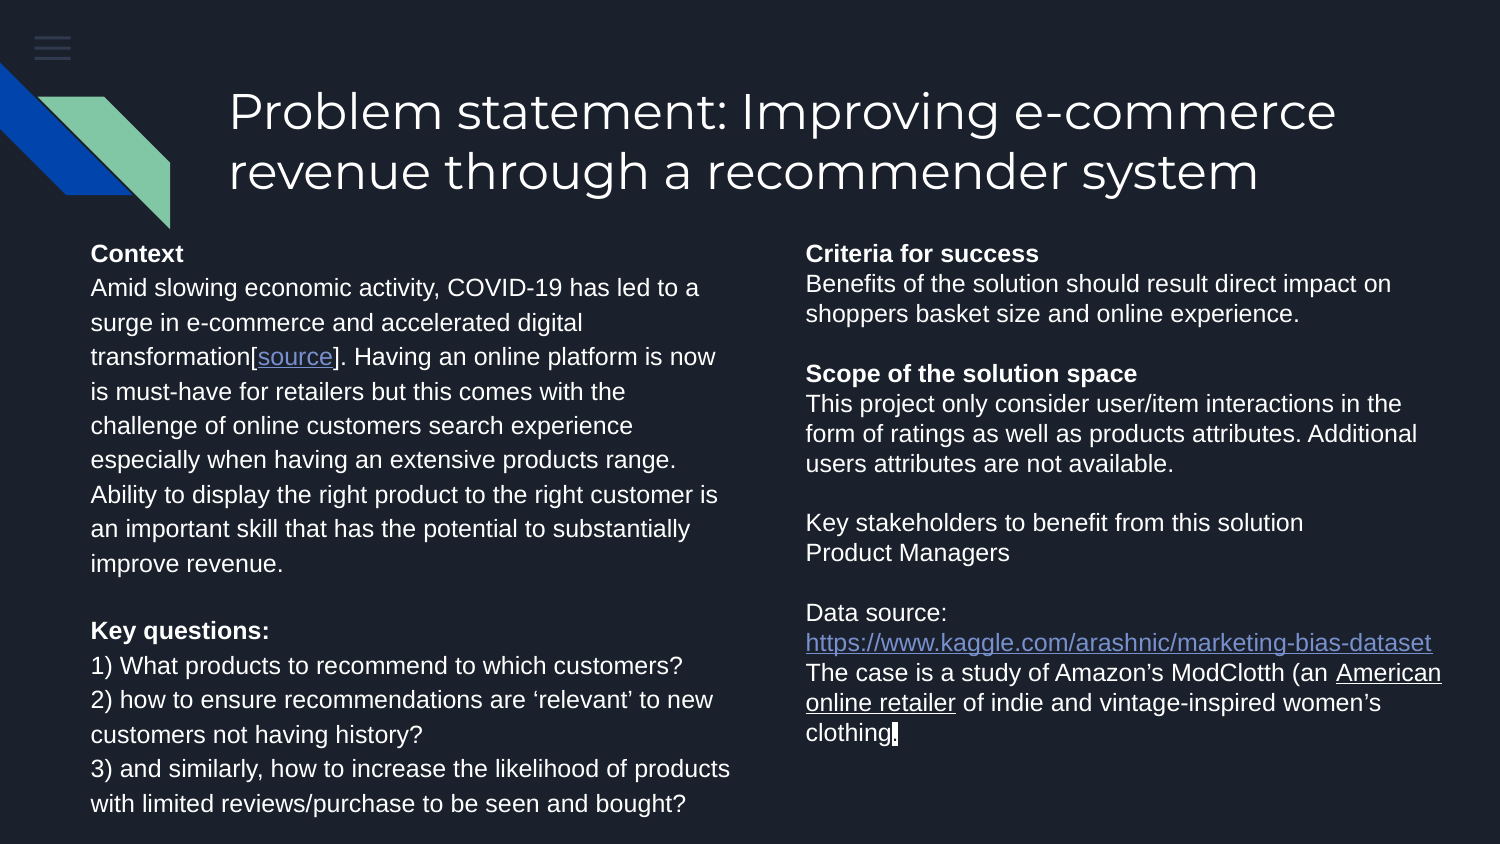

# Problem statement: Improving e-commerce  revenue through a recommender system

Context
Amid slowing economic activity, COVID-19 has led to a surge in e-commerce and accelerated digital transformation[source]. Having an online platform is now is must-have for retailers but this comes with the  challenge of online customers search experience especially when having an extensive products range. Ability to display the right product to the right customer is an important skill that has the potential to substantially improve revenue.
Key questions:
1) What products to recommend to which customers?
2) how to ensure recommendations are ‘relevant’ to new customers not having history?
3) and similarly, how to increase the likelihood of products with limited reviews/purchase to be seen and bought?
Criteria for success
Benefits of the solution should result direct impact on shoppers basket size and online experience.

Scope of the solution space
This project only consider user/item interactions in the form of ratings as well as products attributes. Additional users attributes are not available.

Key stakeholders to benefit from this solution
Product Managers

Data source: https://www.kaggle.com/arashnic/marketing-bias-dataset
The case is a study of Amazon’s ModClotth (an American online retailer of indie and vintage-inspired women’s clothing.